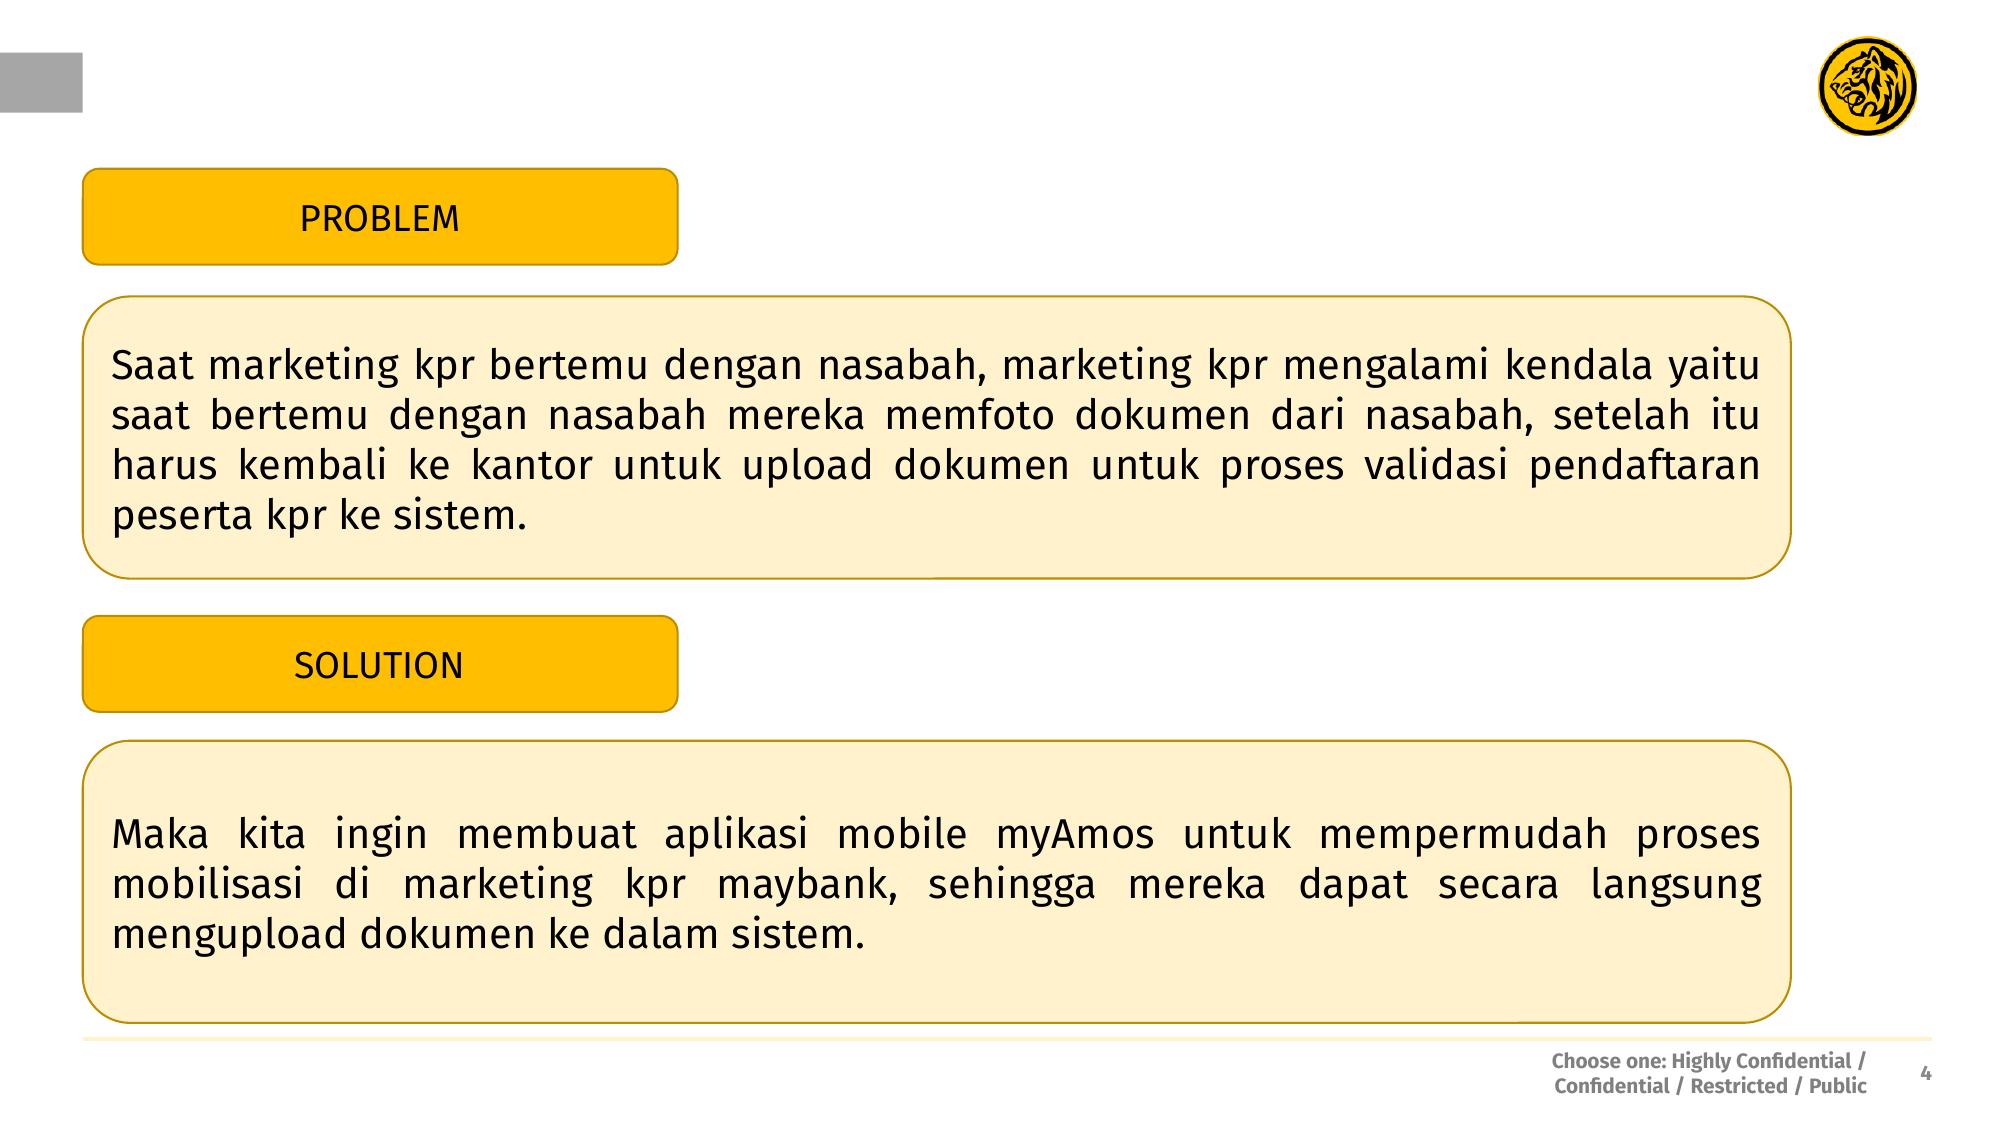

#
PROBLEM
Saat marketing kpr bertemu dengan nasabah, marketing kpr mengalami kendala yaitu saat bertemu dengan nasabah mereka memfoto dokumen dari nasabah, setelah itu harus kembali ke kantor untuk upload dokumen untuk proses validasi pendaftaran peserta kpr ke sistem.
SOLUTION
Maka kita ingin membuat aplikasi mobile myAmos untuk mempermudah proses mobilisasi di marketing kpr maybank, sehingga mereka dapat secara langsung mengupload dokumen ke dalam sistem.
Choose one: Highly Confidential / Confidential / Restricted / Public
4